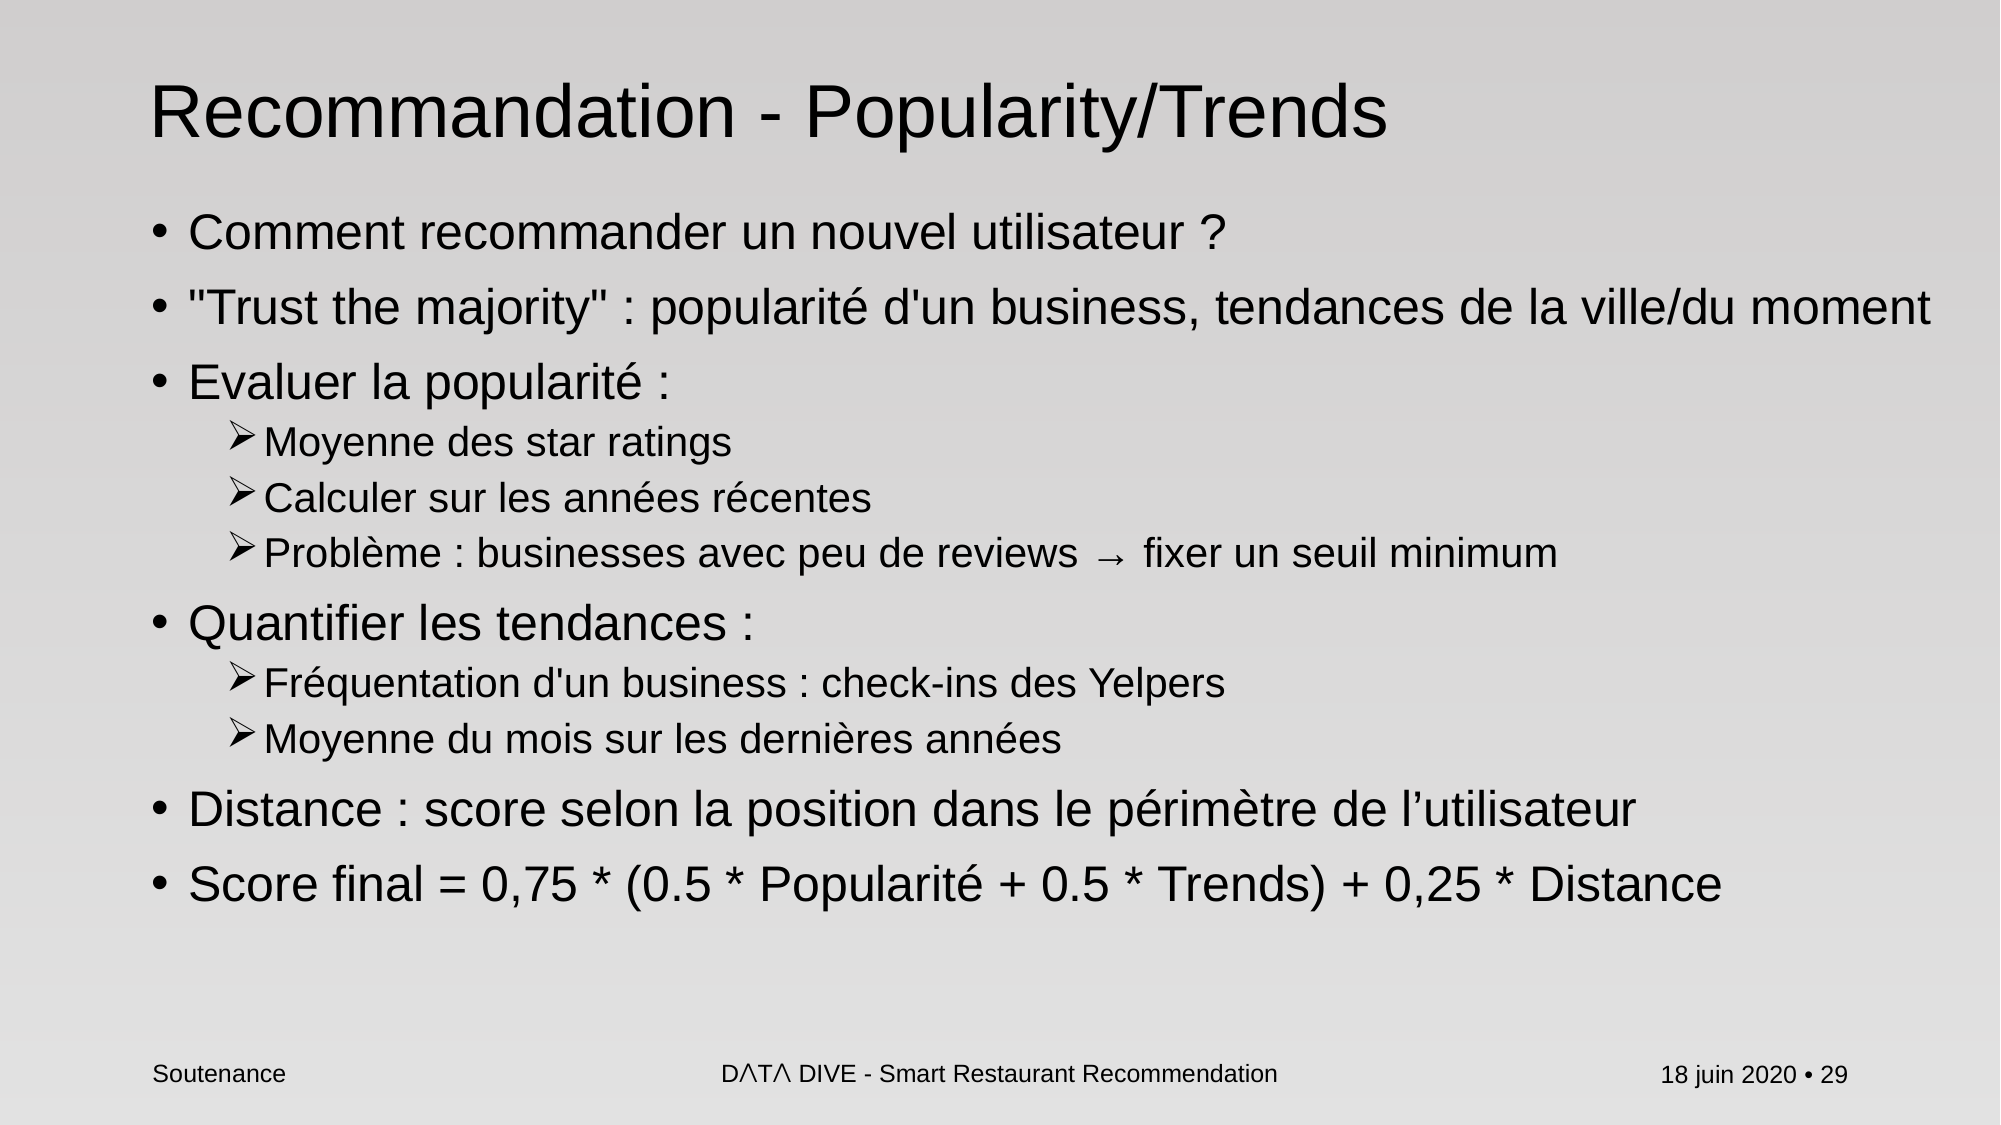

# Recommandation - Popularity/Trends
Comment recommander un nouvel utilisateur ?
"Trust the majority" : popularité d'un business, tendances de la ville/du moment
Evaluer la popularité :
Moyenne des star ratings
Calculer sur les années récentes
Problème : businesses avec peu de reviews → fixer un seuil minimum
Quantifier les tendances :
Fréquentation d'un business : check-ins des Yelpers
Moyenne du mois sur les dernières années
Distance : score selon la position dans le périmètre de l’utilisateur
Score final = 0,75 * (0.5 * Popularité + 0.5 * Trends) + 0,25 * Distance